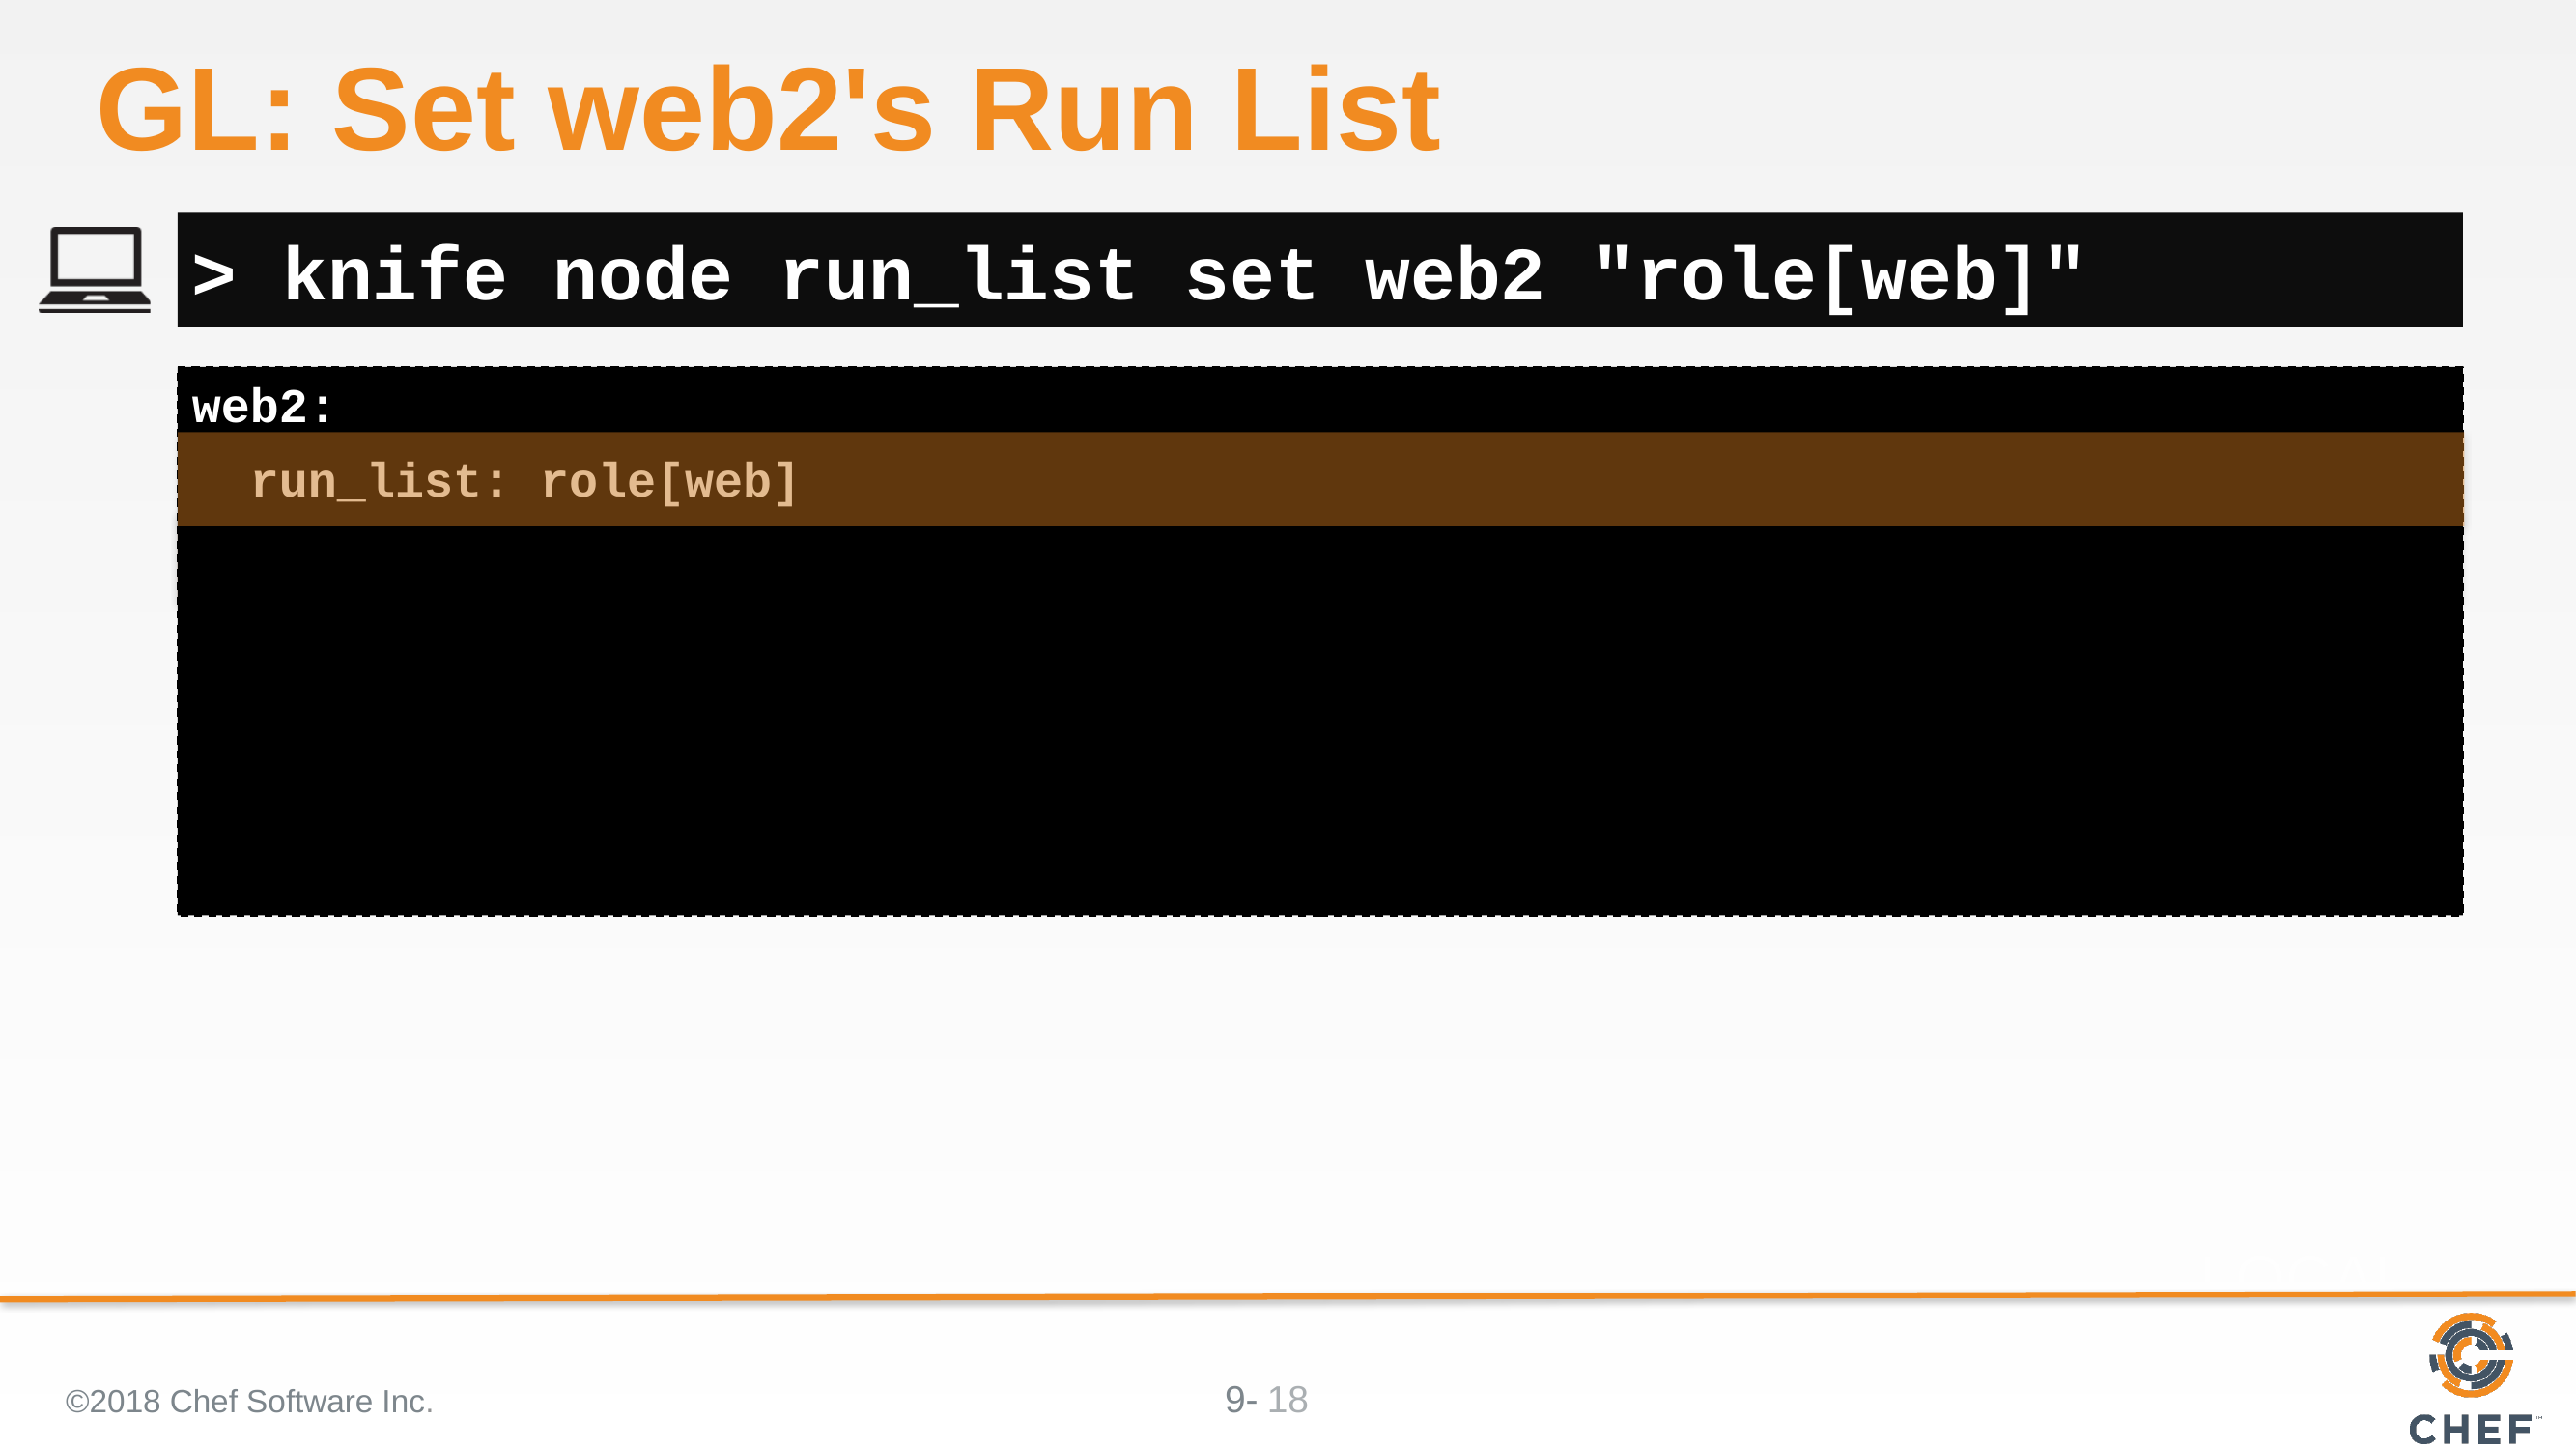

# GL: Set web2's Run List
> knife node run_list set web2 "role[web]"
web2:
  run_list: role[web]

©2018 Chef Software Inc.
18